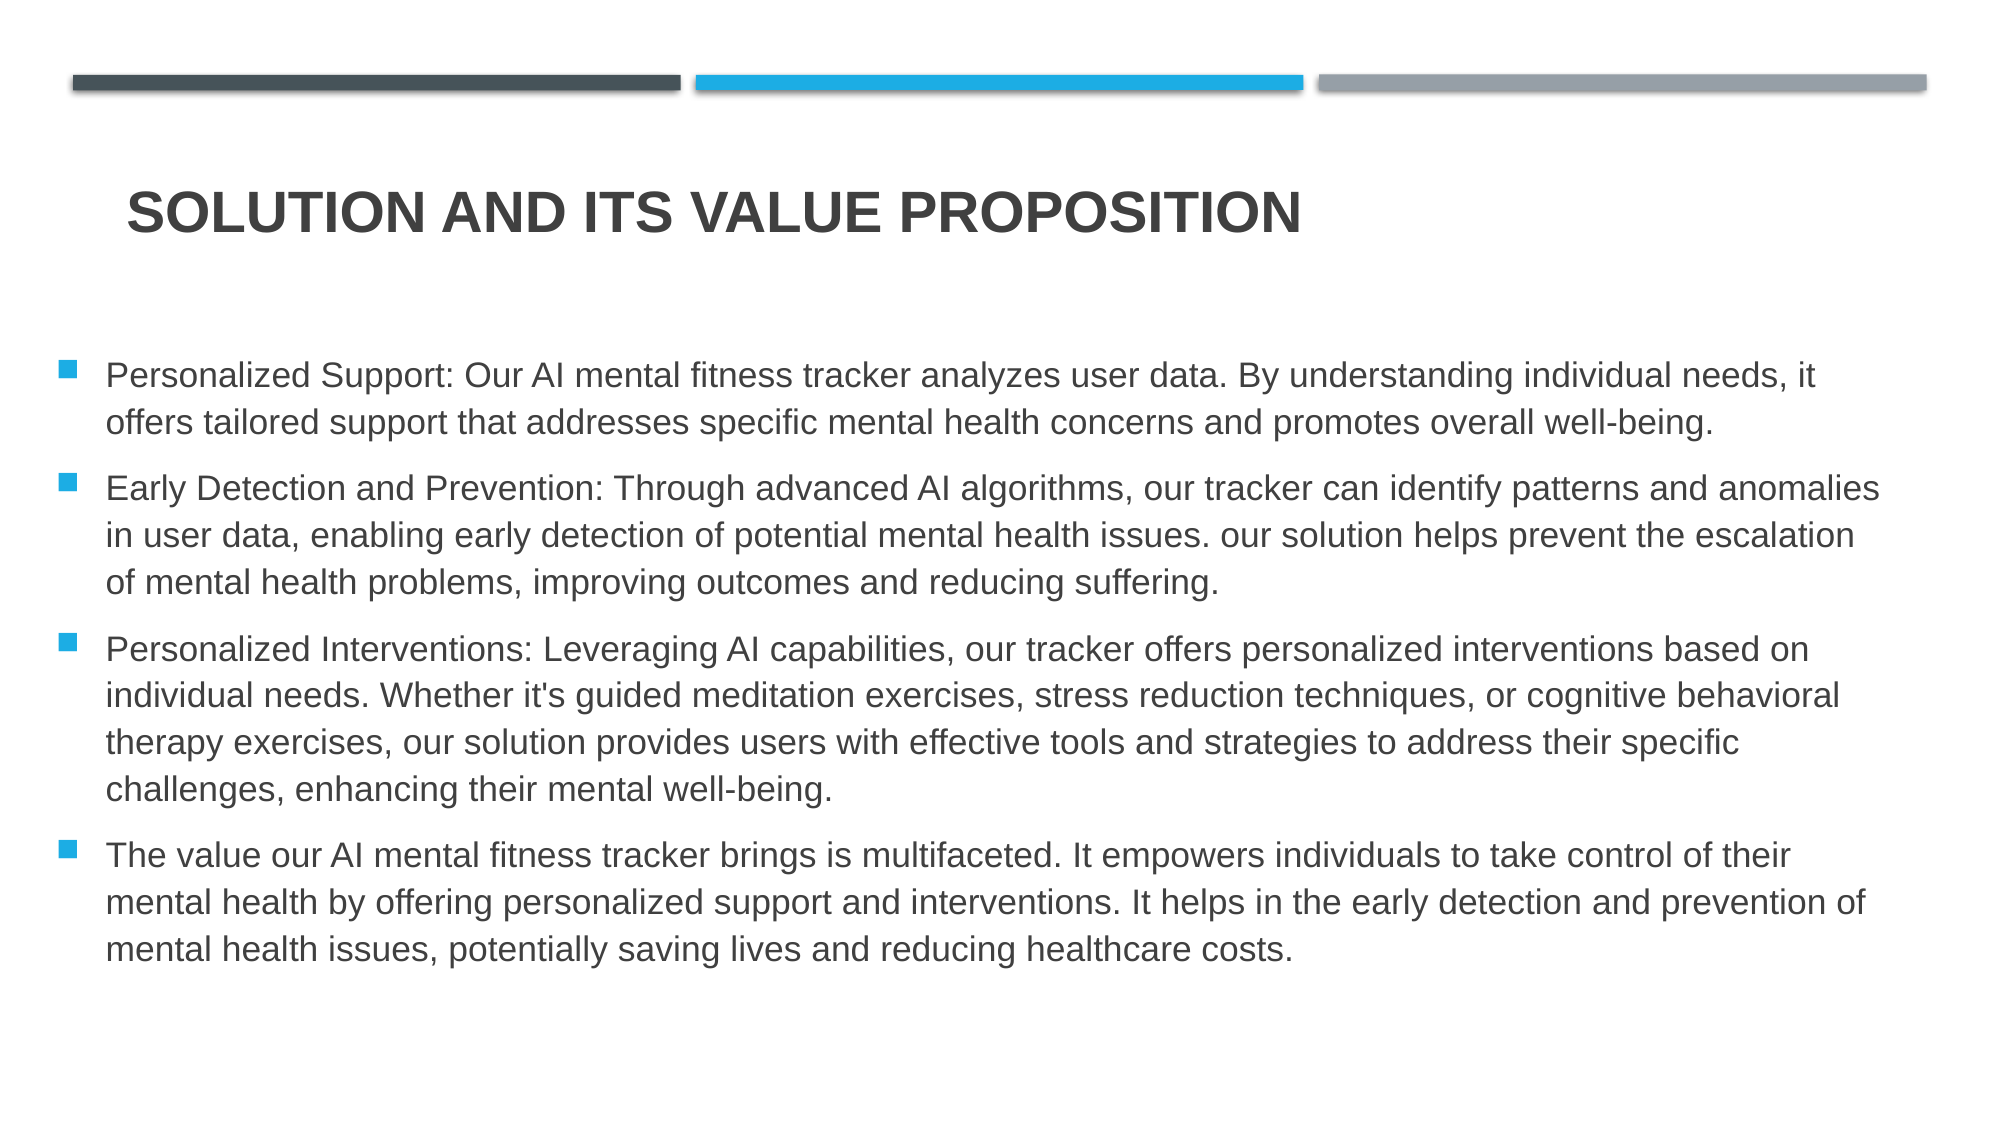

# SOLUTION AND ITS VALUE PROPOSITION
Personalized Support: Our AI mental fitness tracker analyzes user data. By understanding individual needs, it offers tailored support that addresses specific mental health concerns and promotes overall well-being.
Early Detection and Prevention: Through advanced AI algorithms, our tracker can identify patterns and anomalies in user data, enabling early detection of potential mental health issues. our solution helps prevent the escalation of mental health problems, improving outcomes and reducing suffering.
Personalized Interventions: Leveraging AI capabilities, our tracker offers personalized interventions based on individual needs. Whether it's guided meditation exercises, stress reduction techniques, or cognitive behavioral therapy exercises, our solution provides users with effective tools and strategies to address their specific challenges, enhancing their mental well-being.
The value our AI mental fitness tracker brings is multifaceted. It empowers individuals to take control of their mental health by offering personalized support and interventions. It helps in the early detection and prevention of mental health issues, potentially saving lives and reducing healthcare costs.